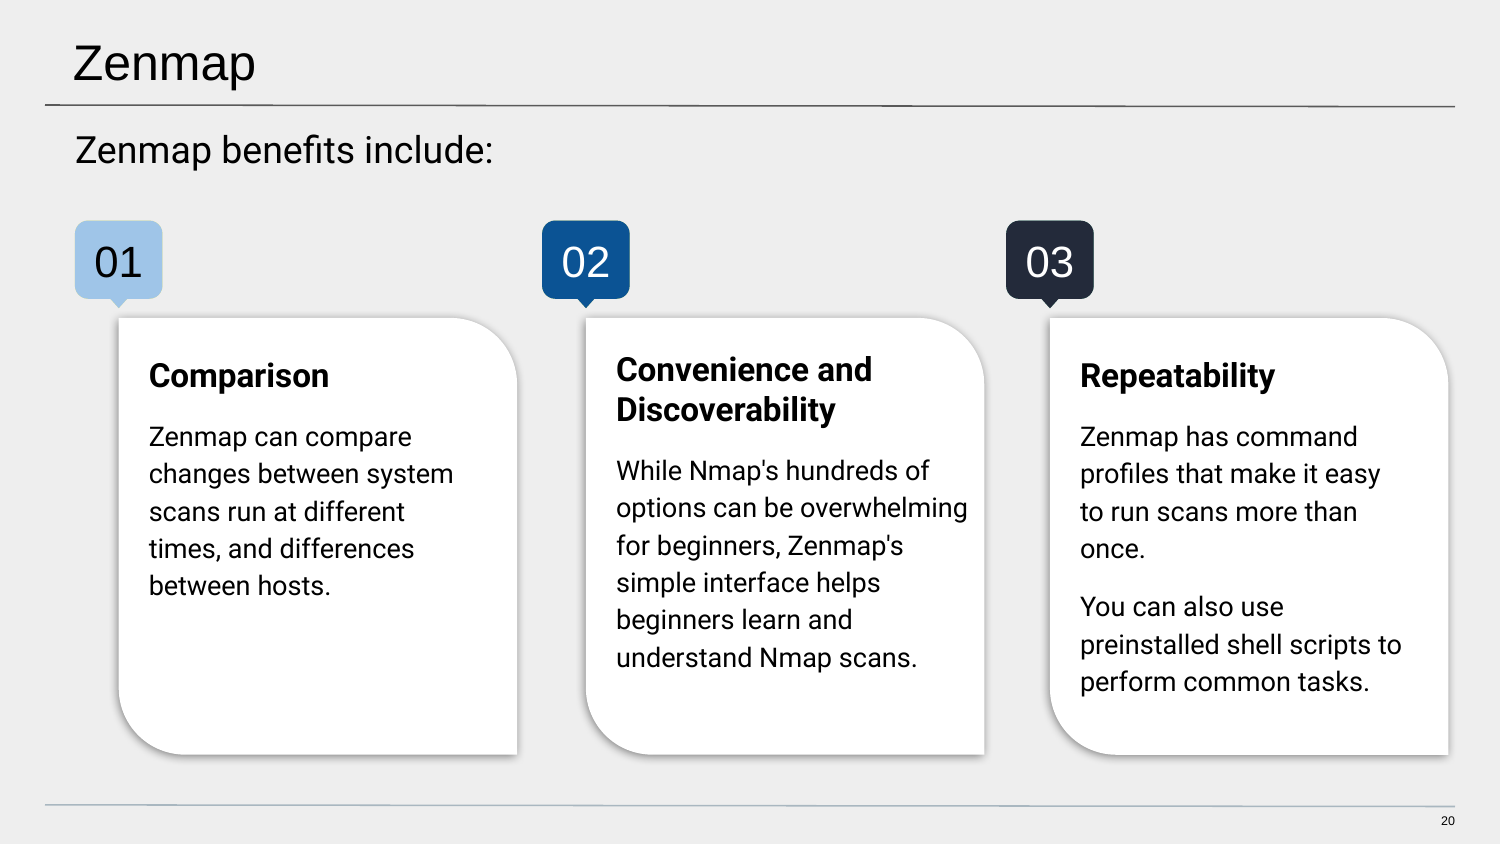

# Zenmap
Zenmap benefits include:
01

02

03

Convenience and Discoverability
While Nmap's hundreds of options can be overwhelming for beginners, Zenmap's simple interface helps beginners learn and understand Nmap scans.
Comparison
Zenmap can compare changes between system scans run at different times, and differences between hosts.

Repeatability
Zenmap has command profiles that make it easy to run scans more than once.
You can also use preinstalled shell scripts to perform common tasks.

20